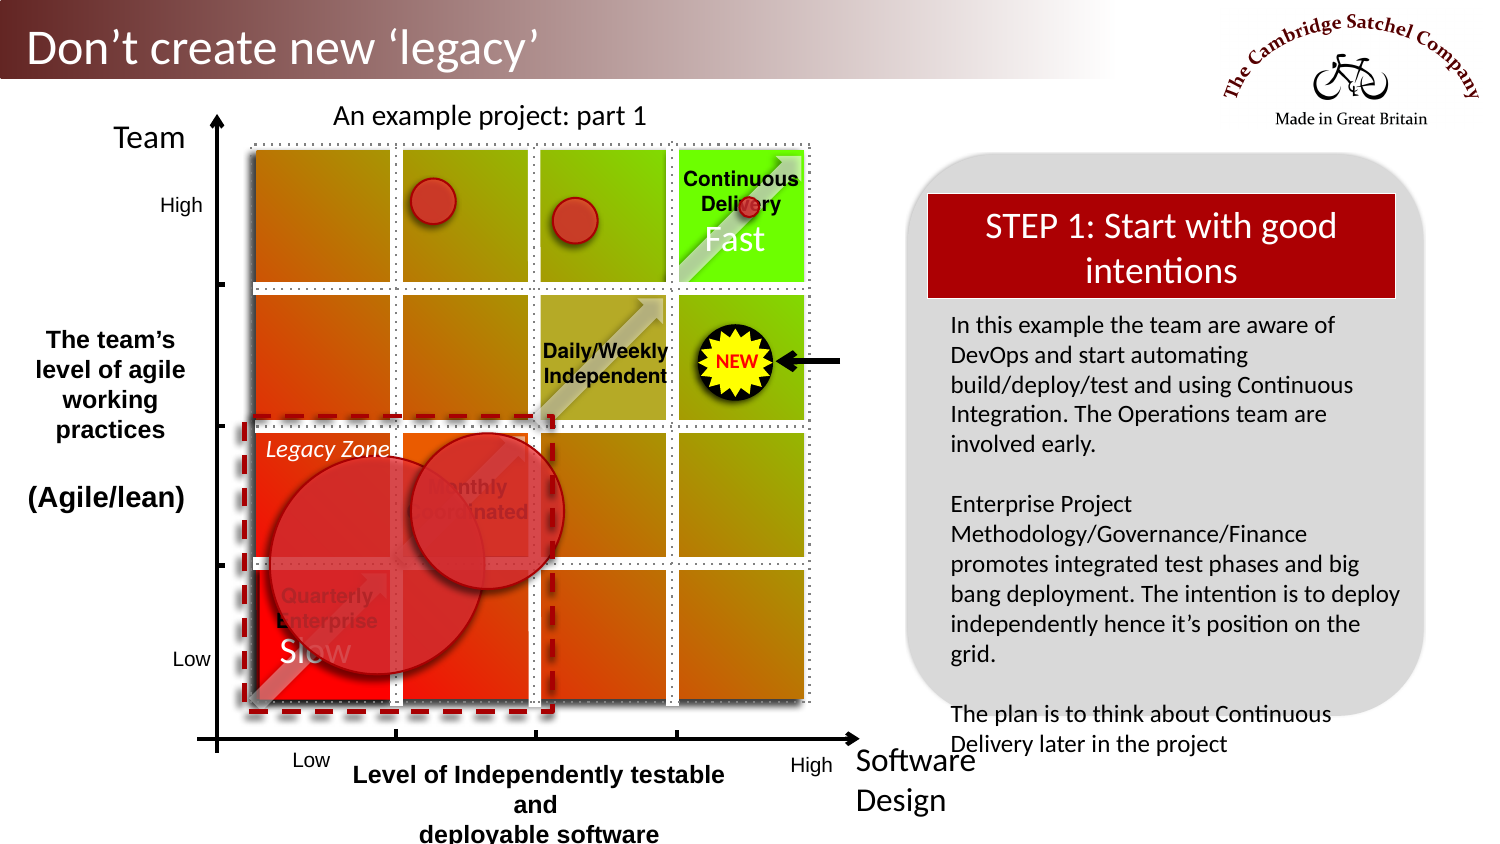

Don’t create new ‘legacy’
An example project: part 1

STEP 1: Start with good intentions

In this example the team are aware of DevOps and start automating build/deploy/test and using Continuous Integration. The Operations team are involved early.

Enterprise Project Methodology/Governance/Finance promotes integrated test phases and big bang deployment. The intention is to deploy independently hence it’s position on the grid.

The plan is to think about Continuous Delivery later in the project

NEW

Legacy Zone